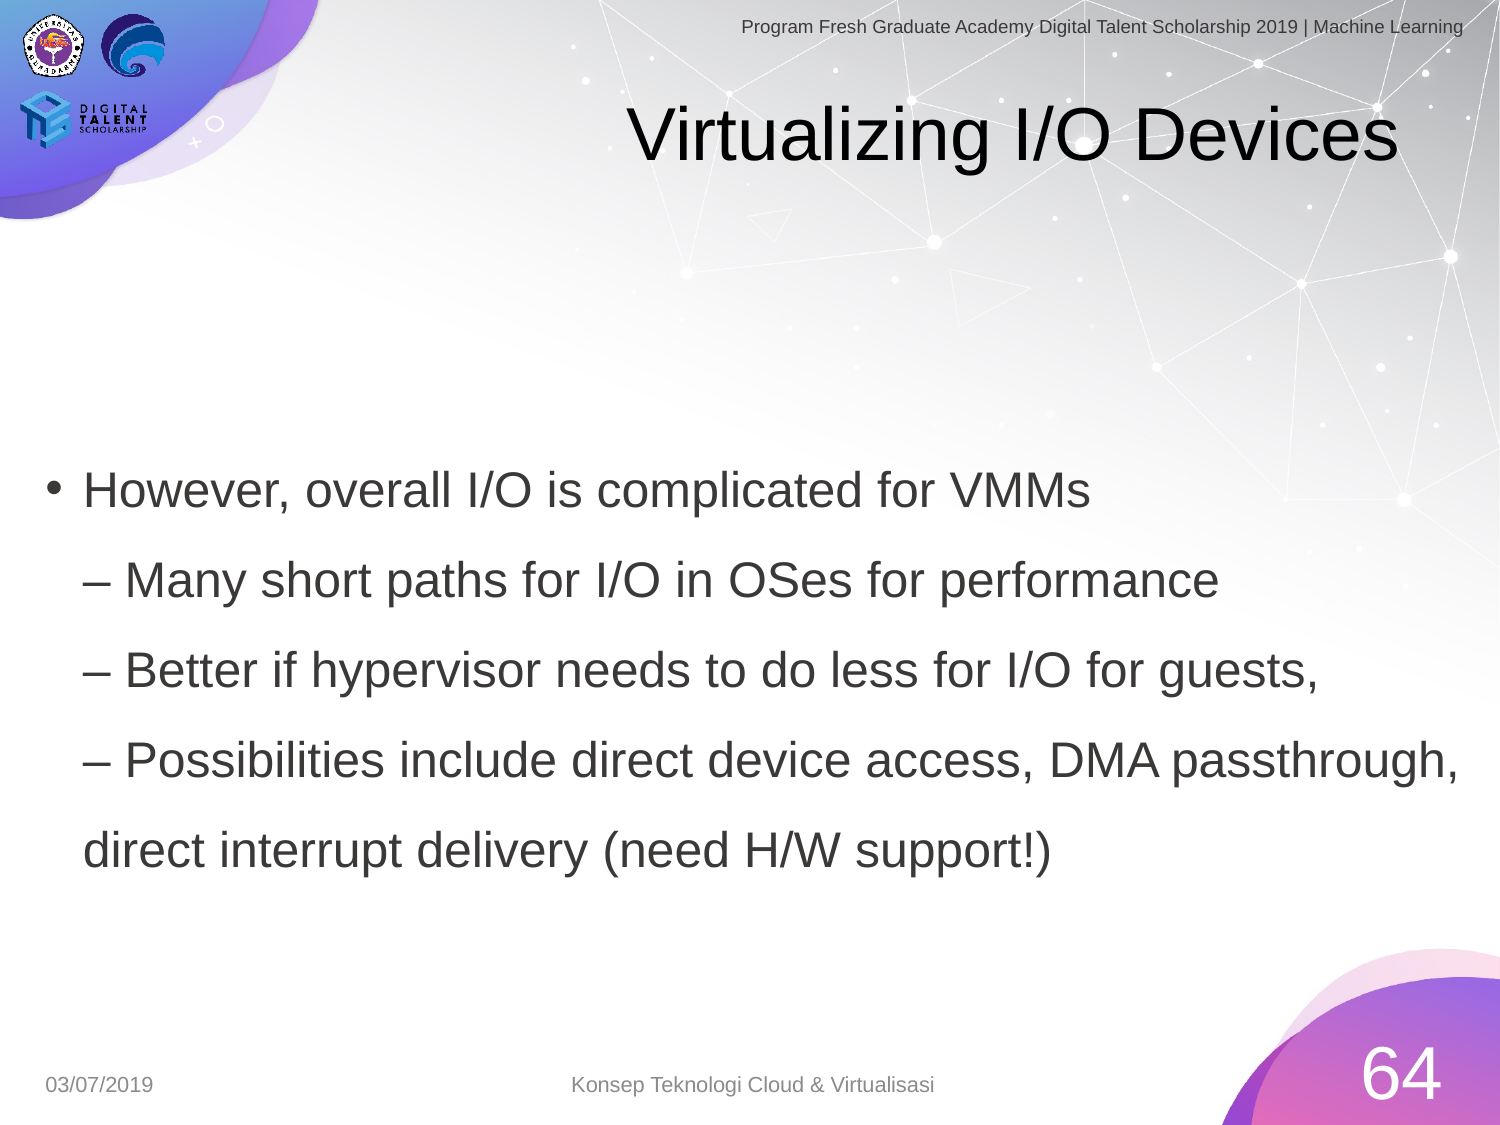

# Virtualizing I/O Devices
However, overall I/O is complicated for VMMs
– Many short paths for I/O in OSes for performance
– Better if hypervisor needs to do less for I/O for guests,
– Possibilities include direct device access, DMA passthrough, direct interrupt delivery (need H/W support!)
64
Konsep Teknologi Cloud & Virtualisasi
03/07/2019